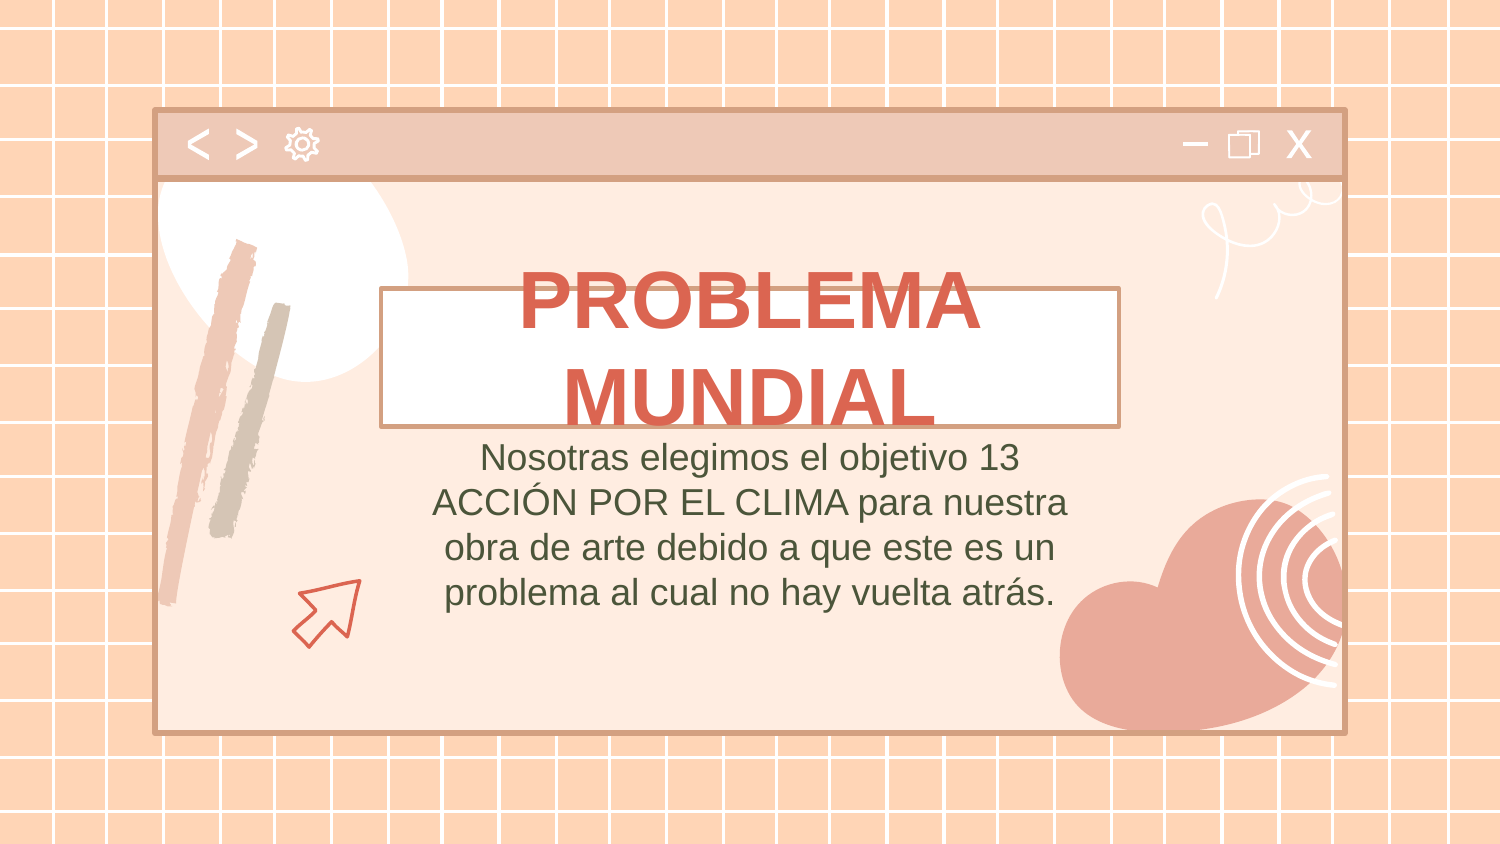

# PROBLEMA MUNDIAL
Nosotras elegimos el objetivo 13 ACCIÓN POR EL CLIMA para nuestra obra de arte debido a que este es un problema al cual no hay vuelta atrás.